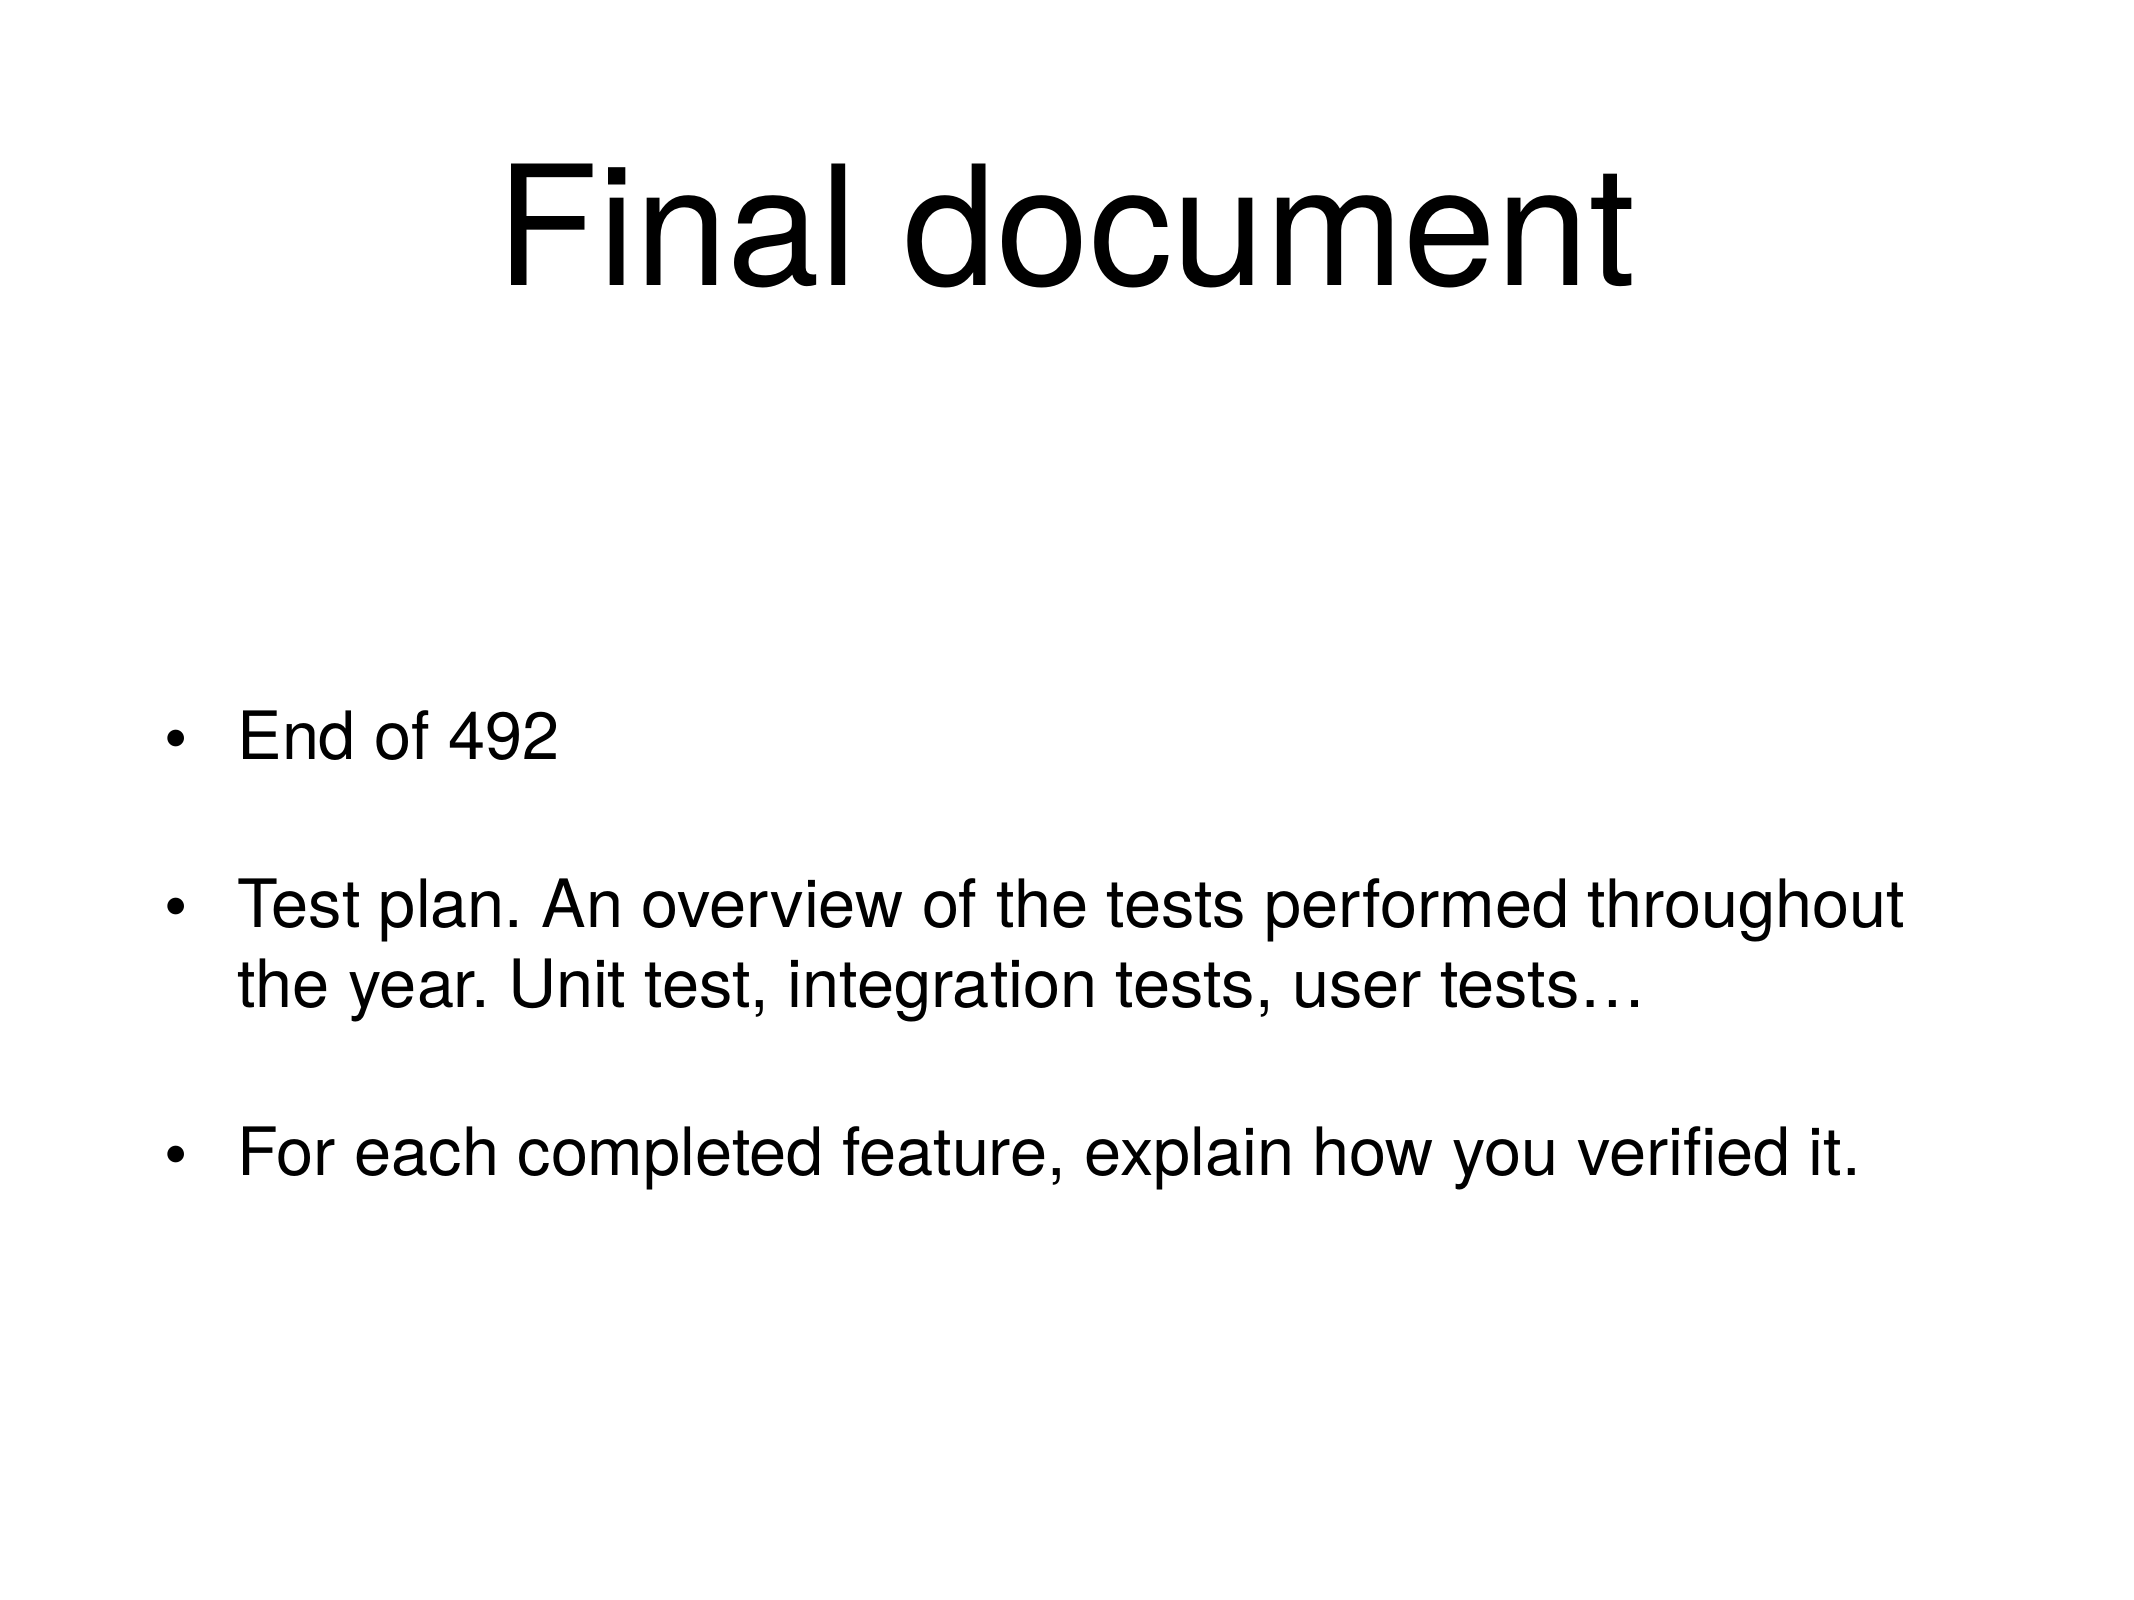

# Final document
End of 492
Test plan. An overview of the tests performed throughout the year. Unit test, integration tests, user tests…
For each completed feature, explain how you verified it.